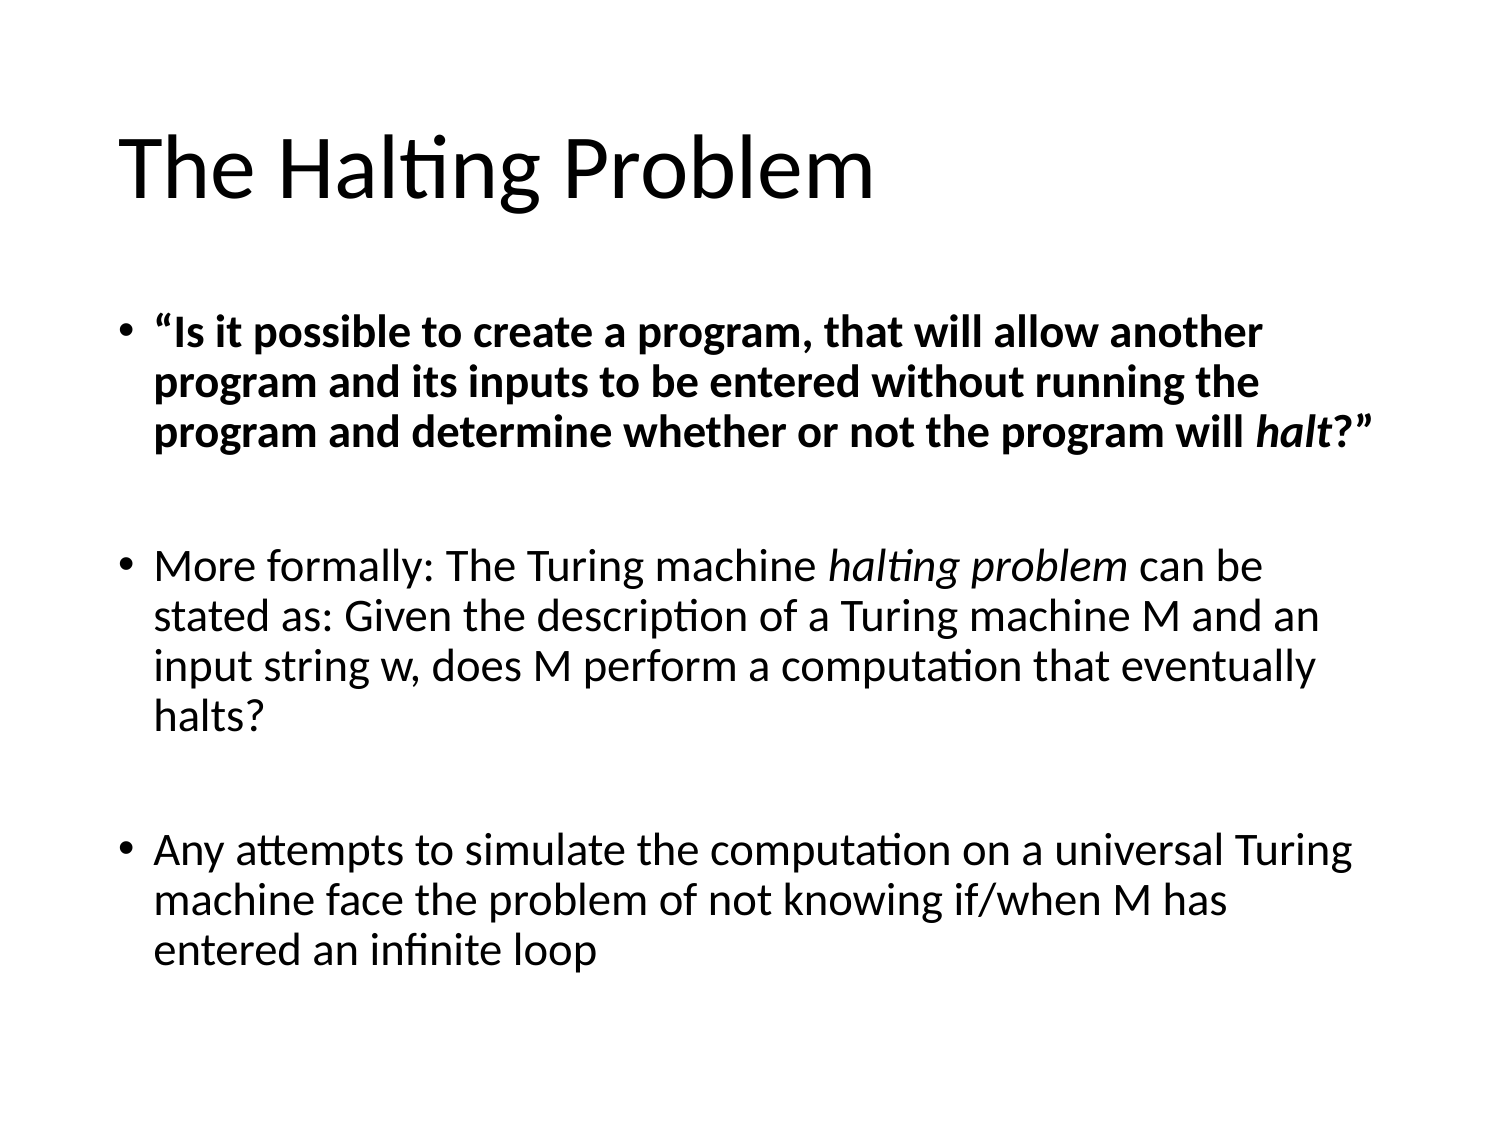

# The Halting Problem
“Is it possible to create a program, that will allow another program and its inputs to be entered without running the program and determine whether or not the program will halt?”

More formally: The Turing machine halting problem can be stated as: Given the description of a Turing machine M and an input string w, does M perform a computation that eventually halts?

Any attempts to simulate the computation on a universal Turing machine face the problem of not knowing if/when M has entered an infinite loop